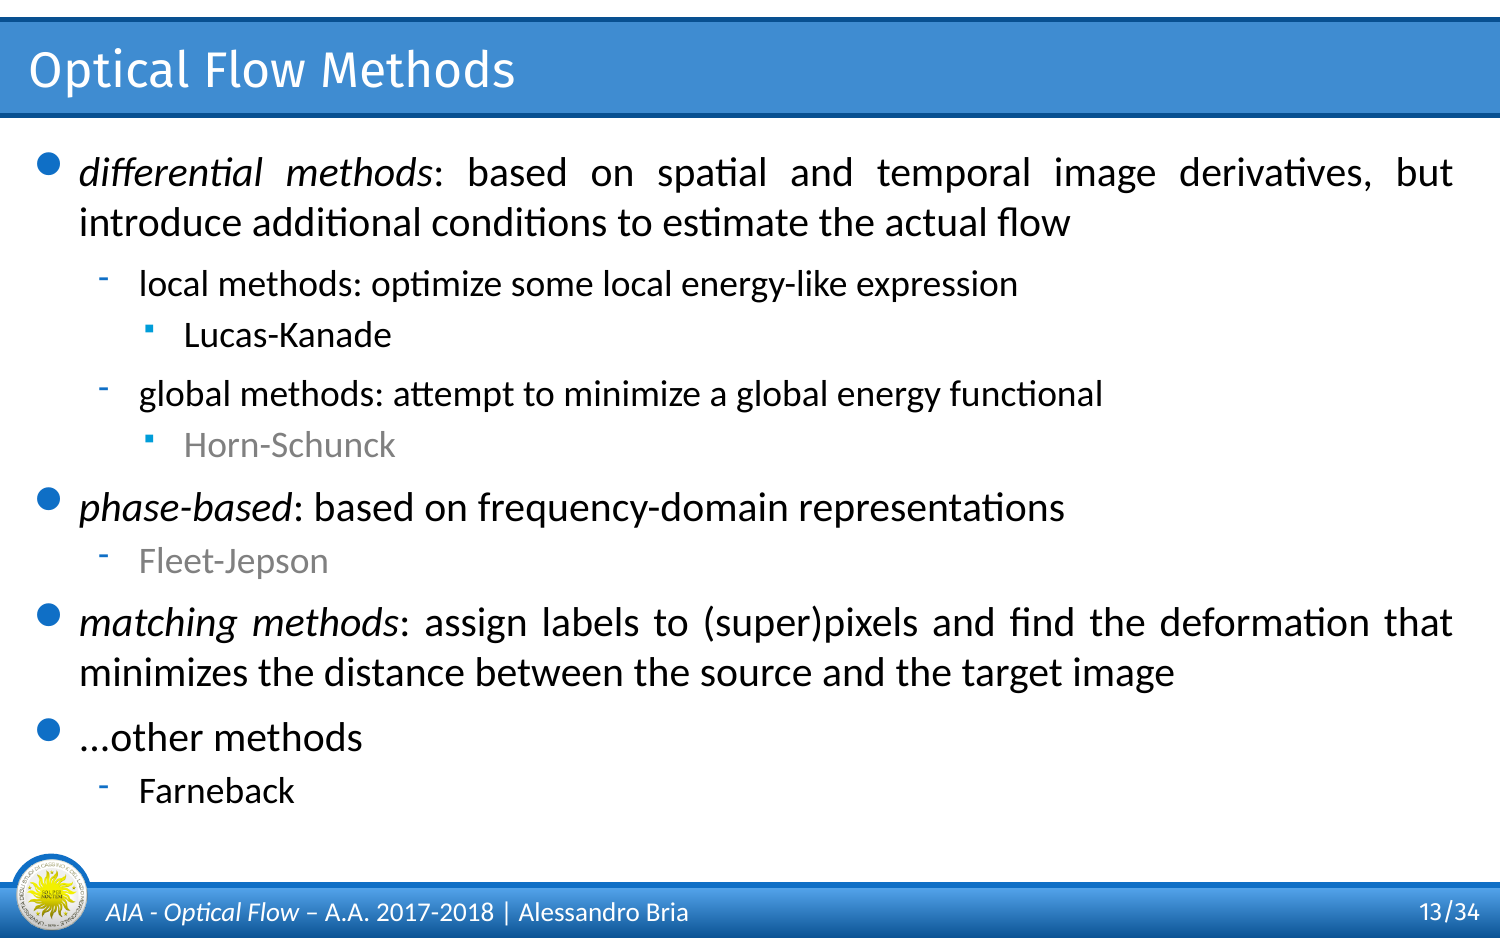

# Optical Flow Methods
differential methods: based on spatial and temporal image derivatives, but introduce additional conditions to estimate the actual flow
local methods: optimize some local energy-like expression
Lucas-Kanade
global methods: attempt to minimize a global energy functional
Horn-Schunck
phase-based: based on frequency-domain representations
Fleet-Jepson
matching methods: assign labels to (super)pixels and find the deformation that minimizes the distance between the source and the target image
...other methods
Farneback